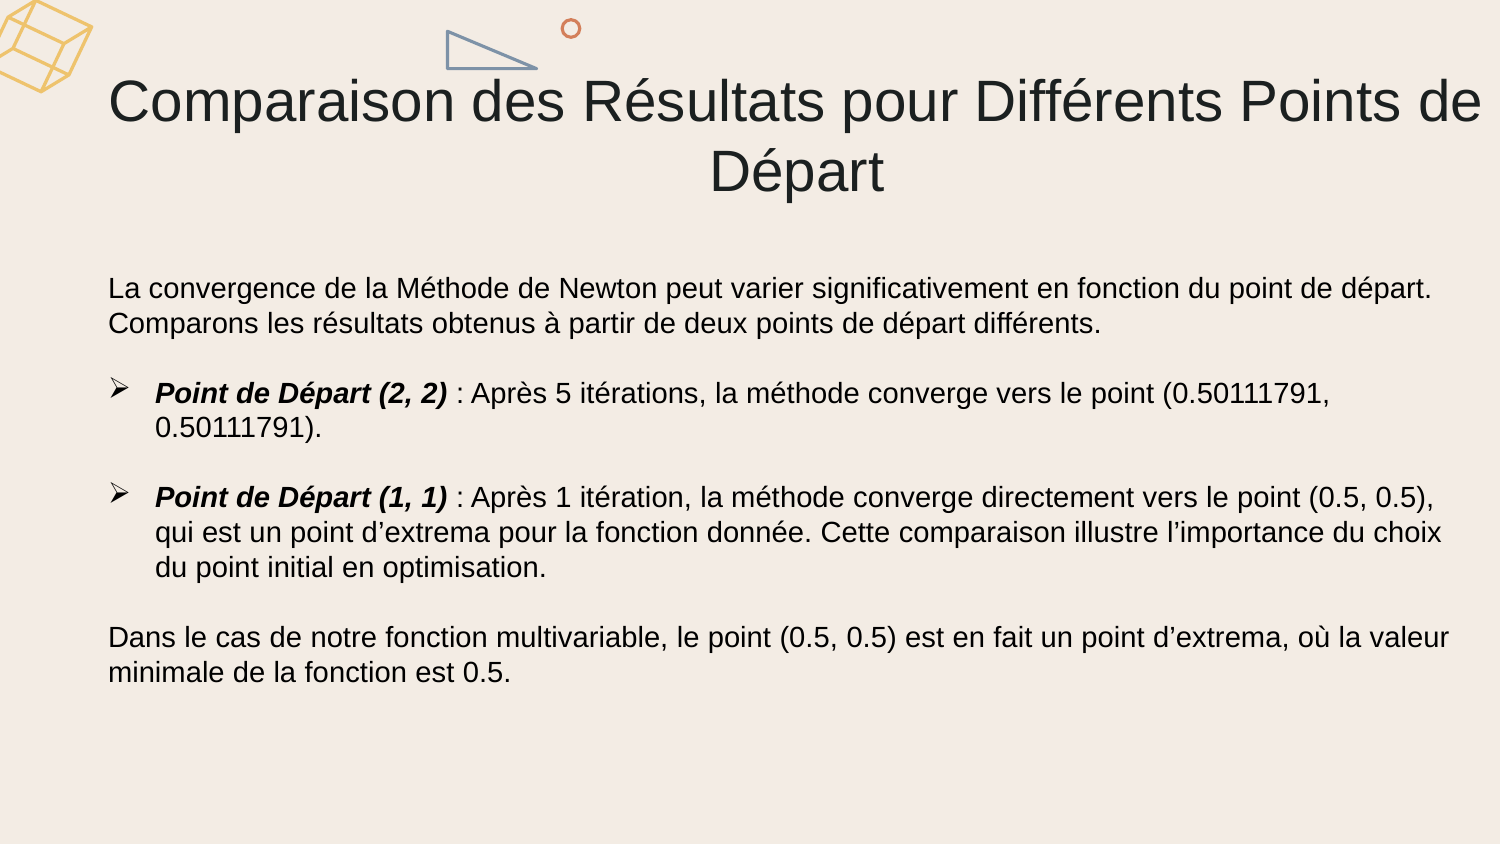

# Comparaison des Résultats pour Différents Points de Départ
La convergence de la Méthode de Newton peut varier significativement en fonction du point de départ. Comparons les résultats obtenus à partir de deux points de départ différents.

Point de Départ (2, 2) : Après 5 itérations, la méthode converge vers le point (0.50111791, 0.50111791).

Point de Départ (1, 1) : Après 1 itération, la méthode converge directement vers le point (0.5, 0.5), qui est un point d’extrema pour la fonction donnée. Cette comparaison illustre l’importance du choix du point initial en optimisation.

Dans le cas de notre fonction multivariable, le point (0.5, 0.5) est en fait un point d’extrema, où la valeur minimale de la fonction est 0.5.